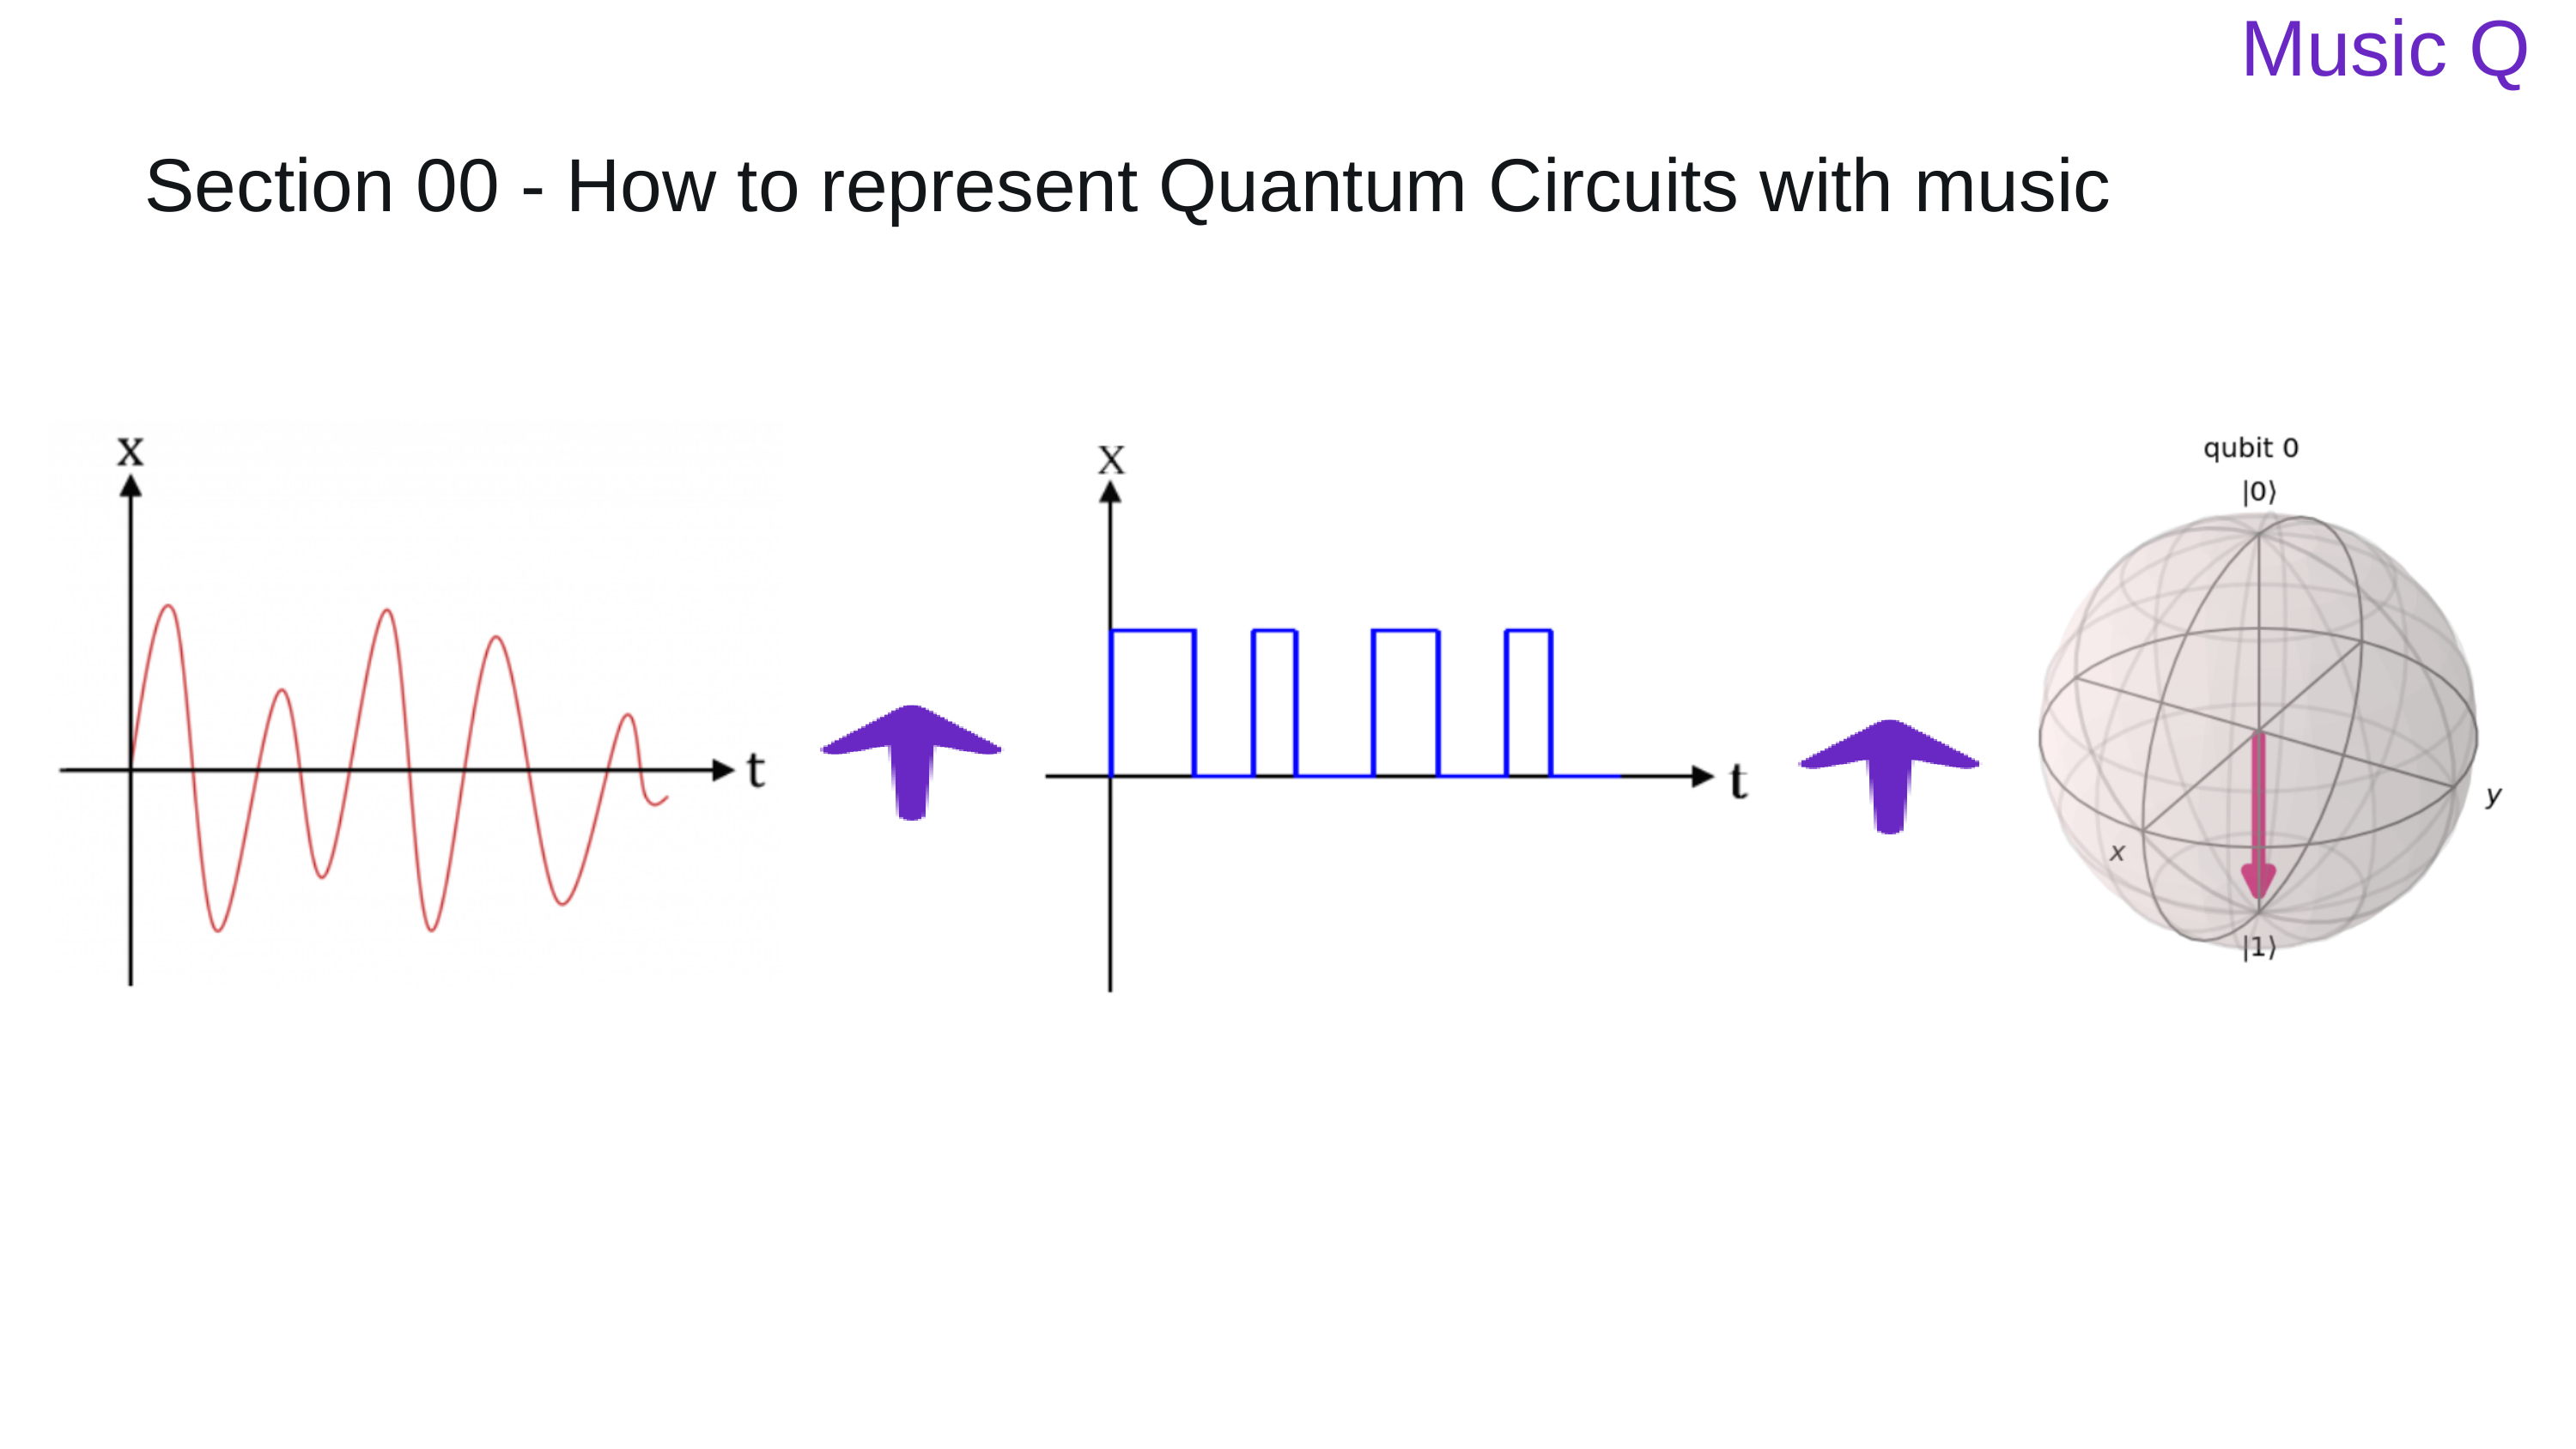

Music Q
Section 00 - How to represent Quantum Circuits with music